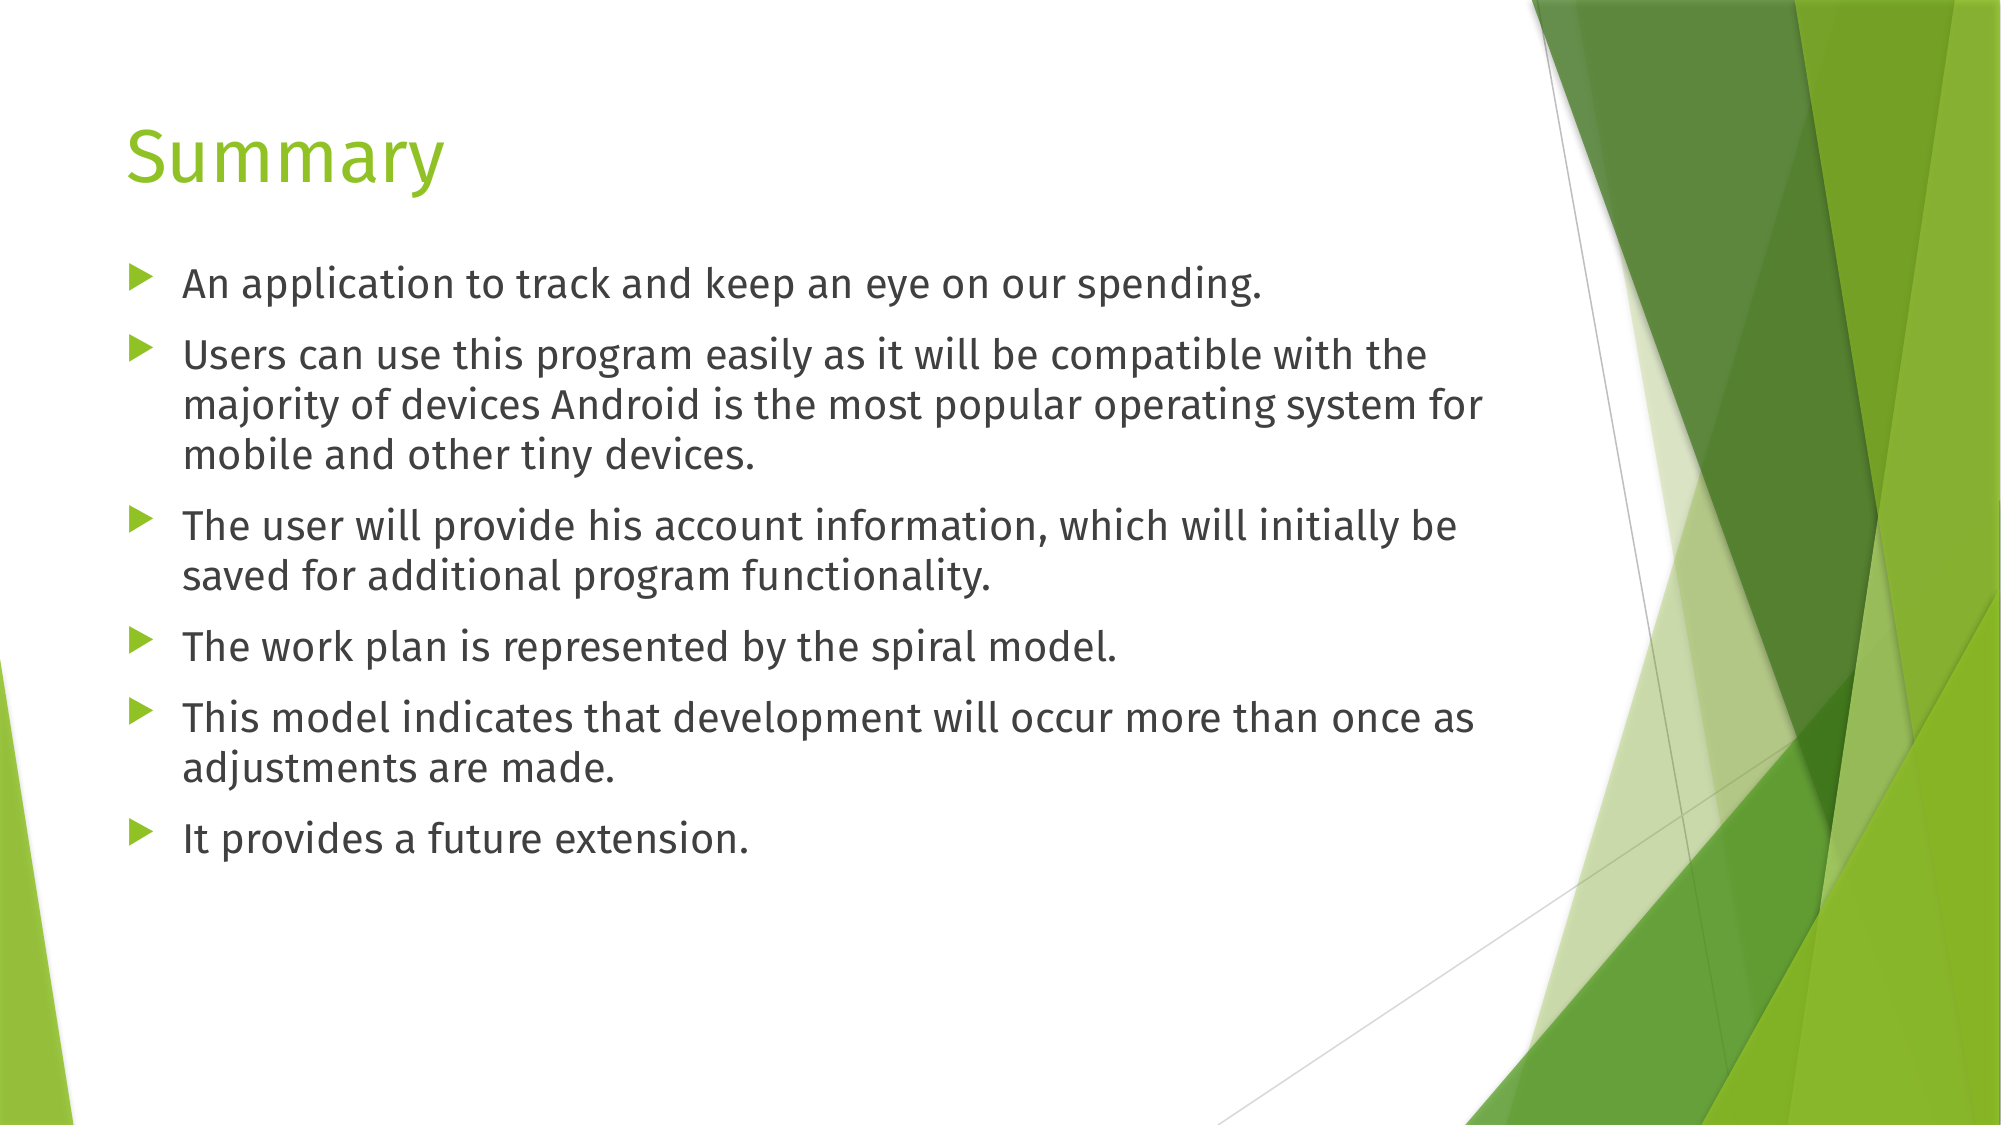

# Summary
An application to track and keep an eye on our spending.
Users can use this program easily as it will be compatible with the majority of devices Android is the most popular operating system for mobile and other tiny devices.
The user will provide his account information, which will initially be saved for additional program functionality.
The work plan is represented by the spiral model.
This model indicates that development will occur more than once as adjustments are made.
It provides a future extension.